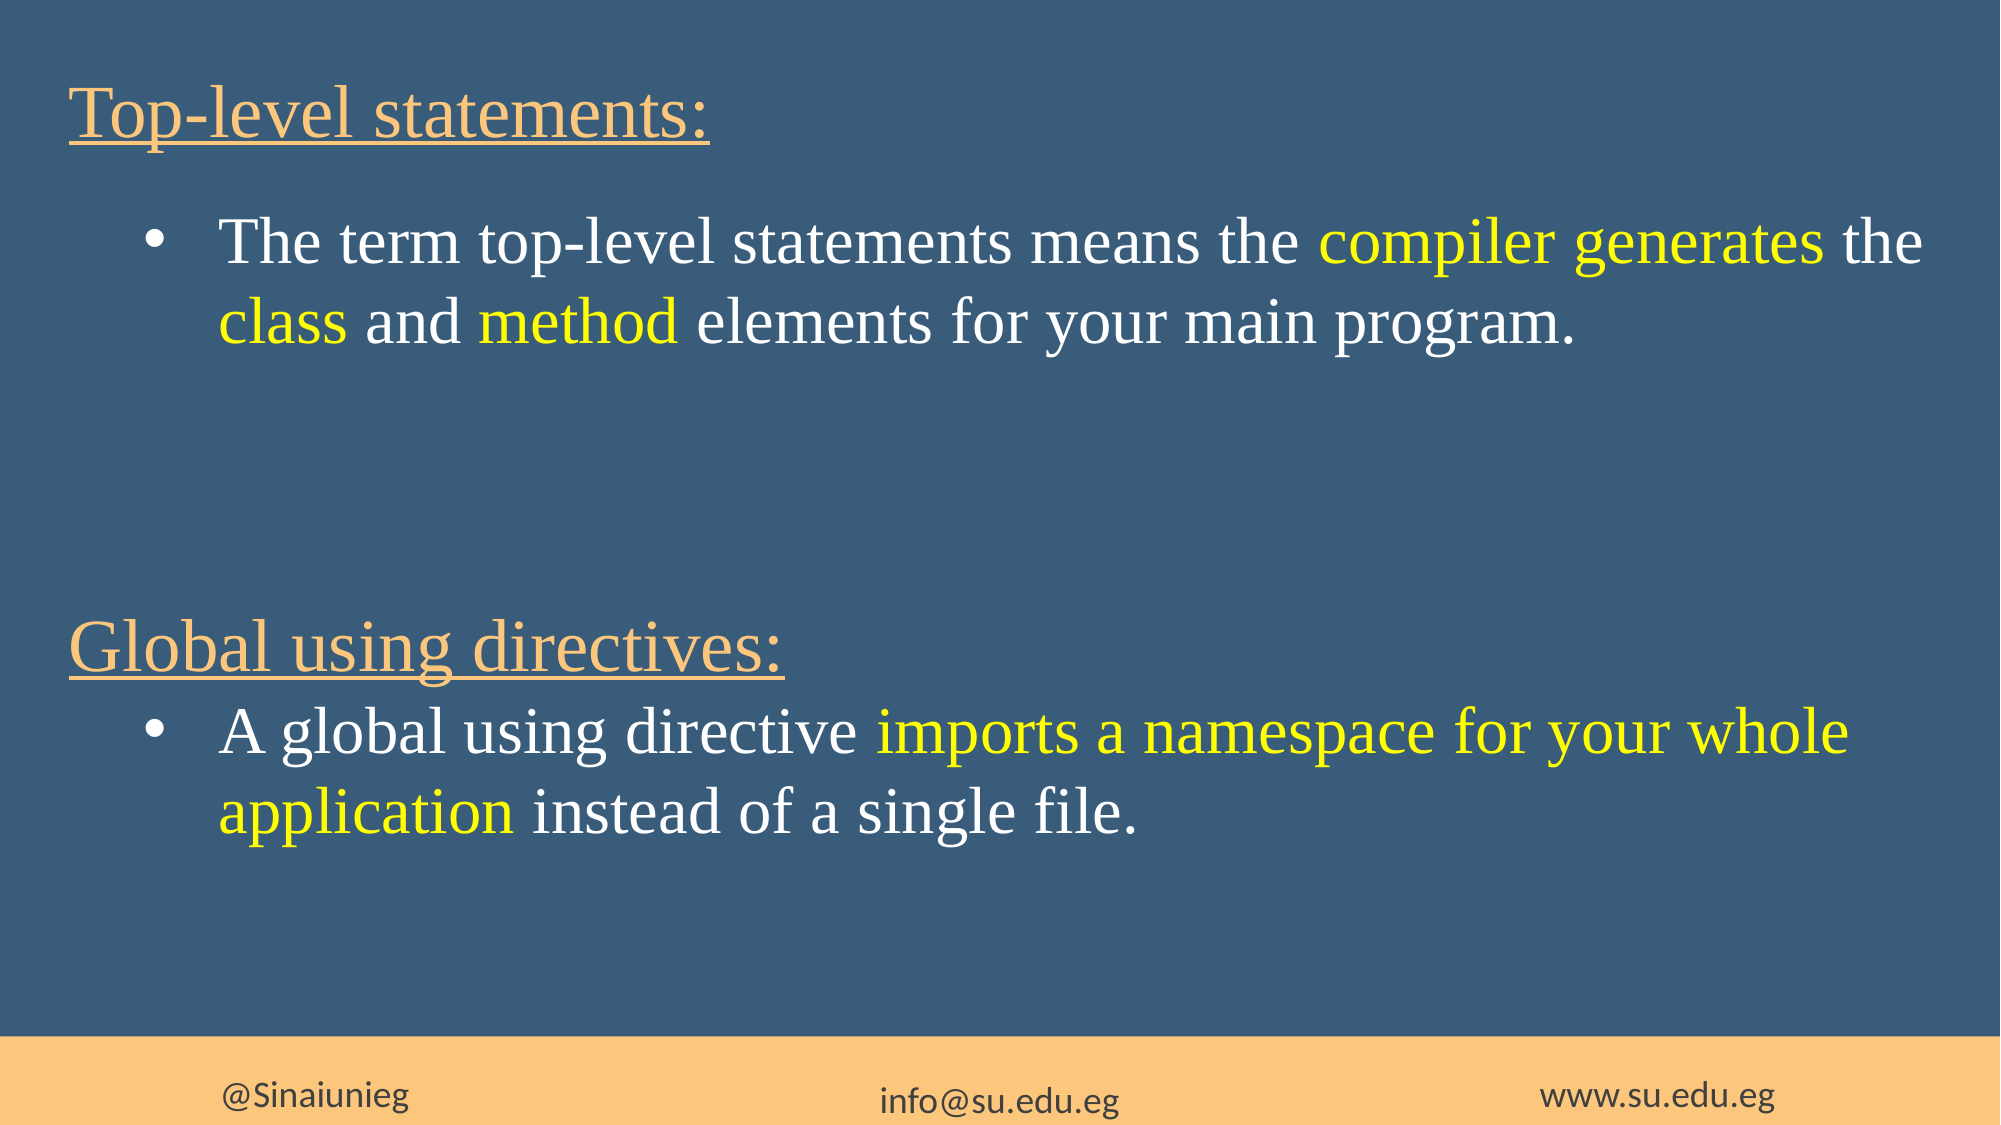

Top-level statements:

The term top-level statements means the compiler generates the class and method elements for your main program.

Global using directives:
A global using directive imports a namespace for your whole application instead of a single file.

@Sinaiunieg
www.su.edu.eg
info@su.edu.eg